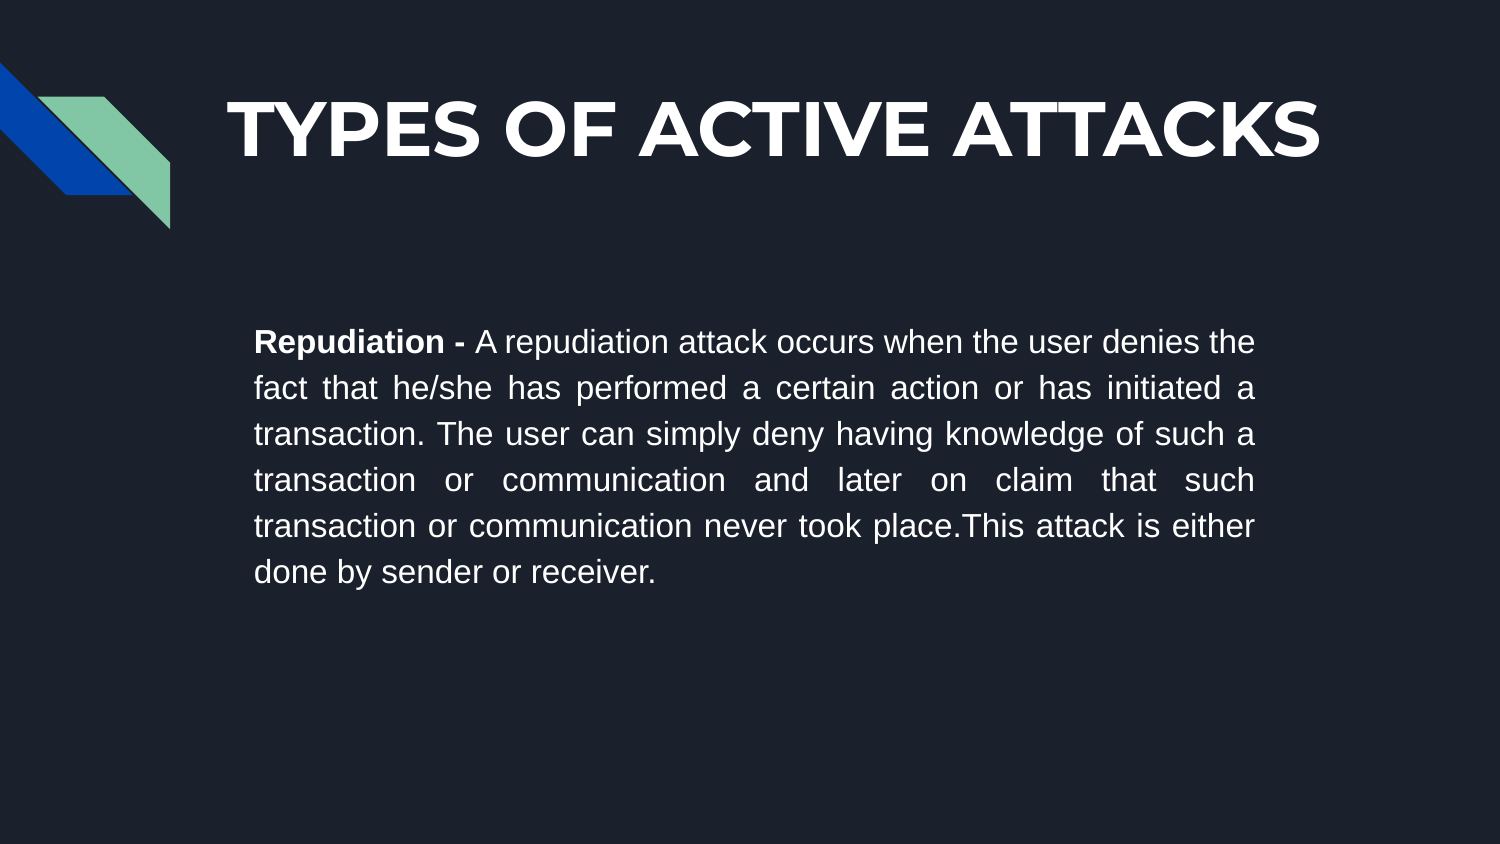

# TYPES OF ACTIVE ATTACKS
Repudiation - A repudiation attack occurs when the user denies the fact that he/she has performed a certain action or has initiated a transaction. The user can simply deny having knowledge of such a transaction or communication and later on claim that such transaction or communication never took place.This attack is either done by sender or receiver.